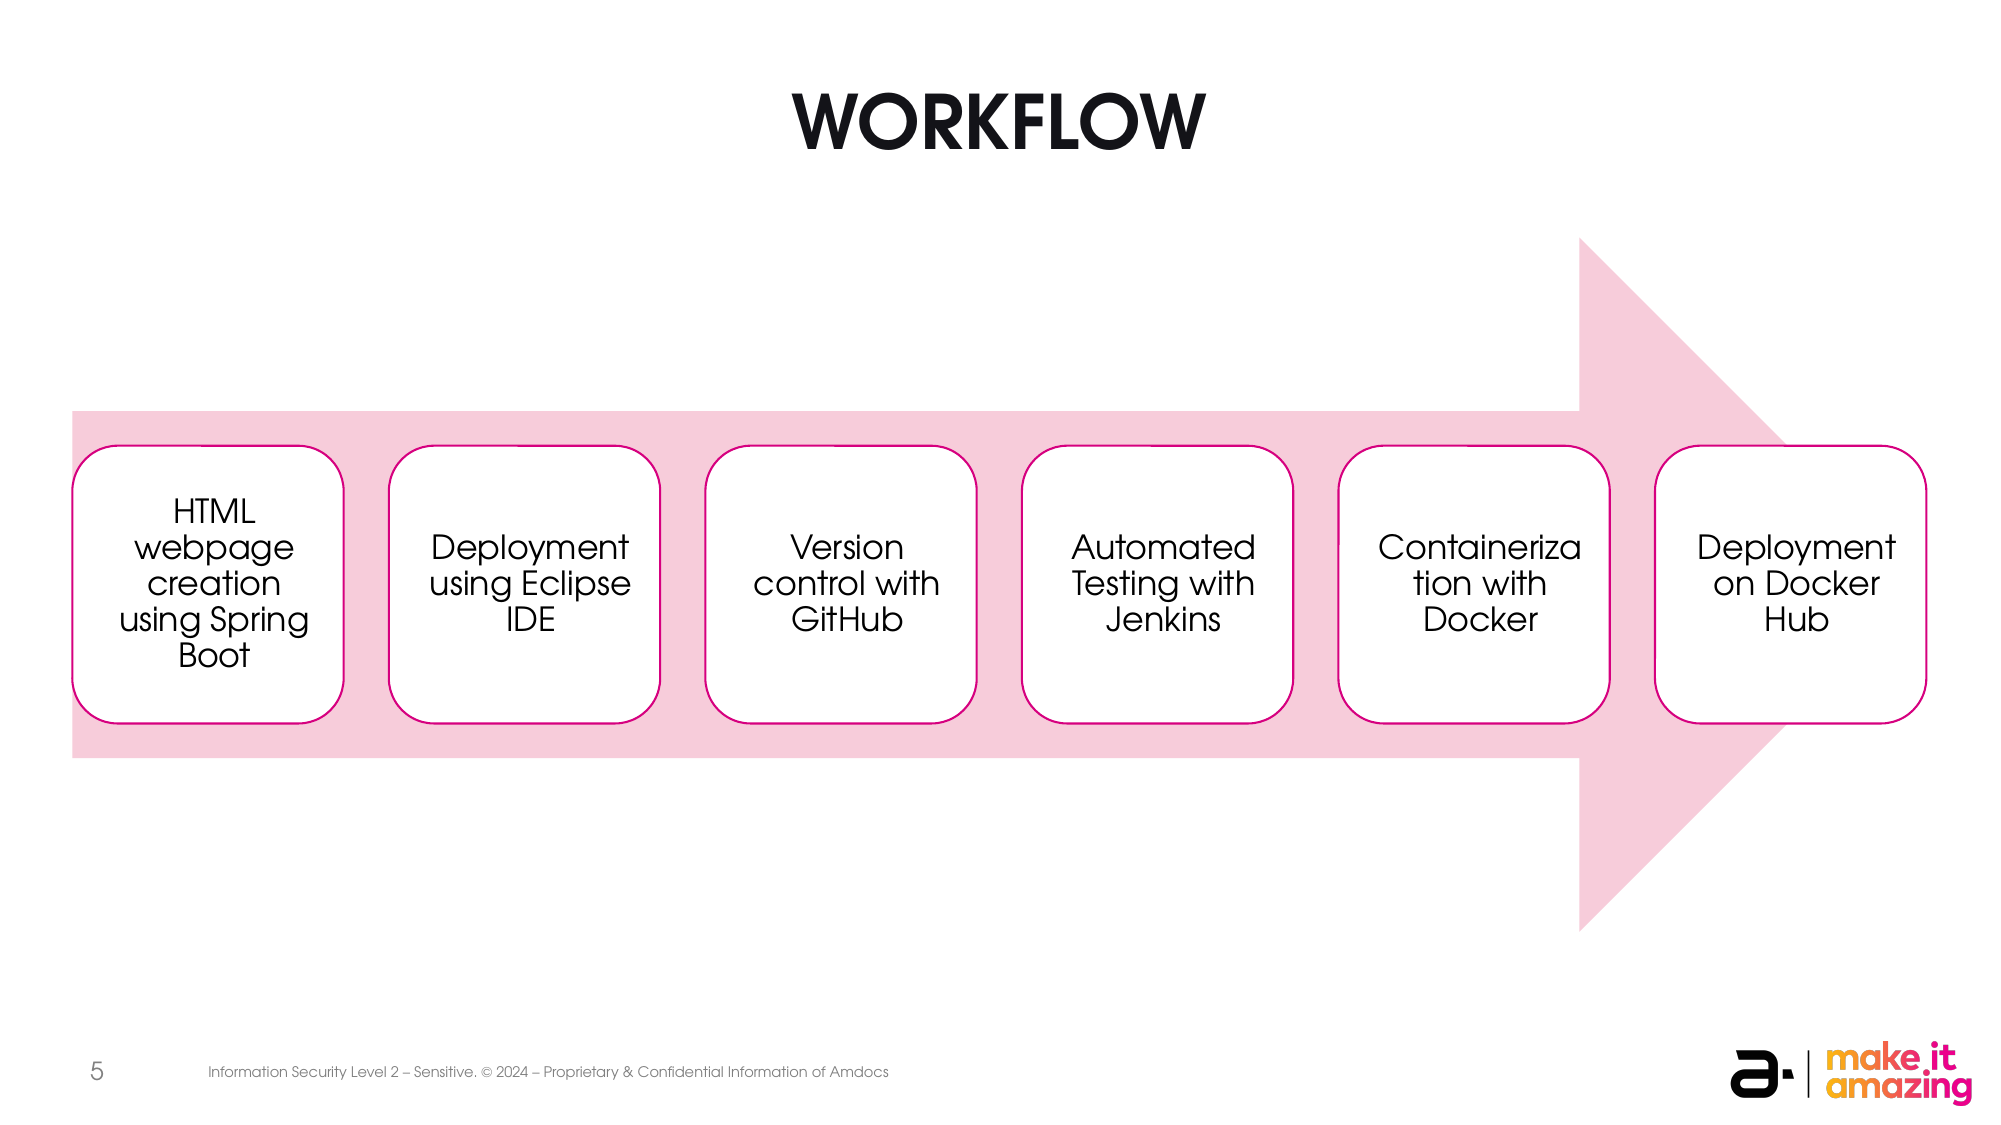

# WORKFLOW
HTML webpage creation using Spring Boot
Deployment using Eclipse IDE
Version control with GitHub
Automated Testing with Jenkins
Containerization with Docker
Deployment on Docker Hub